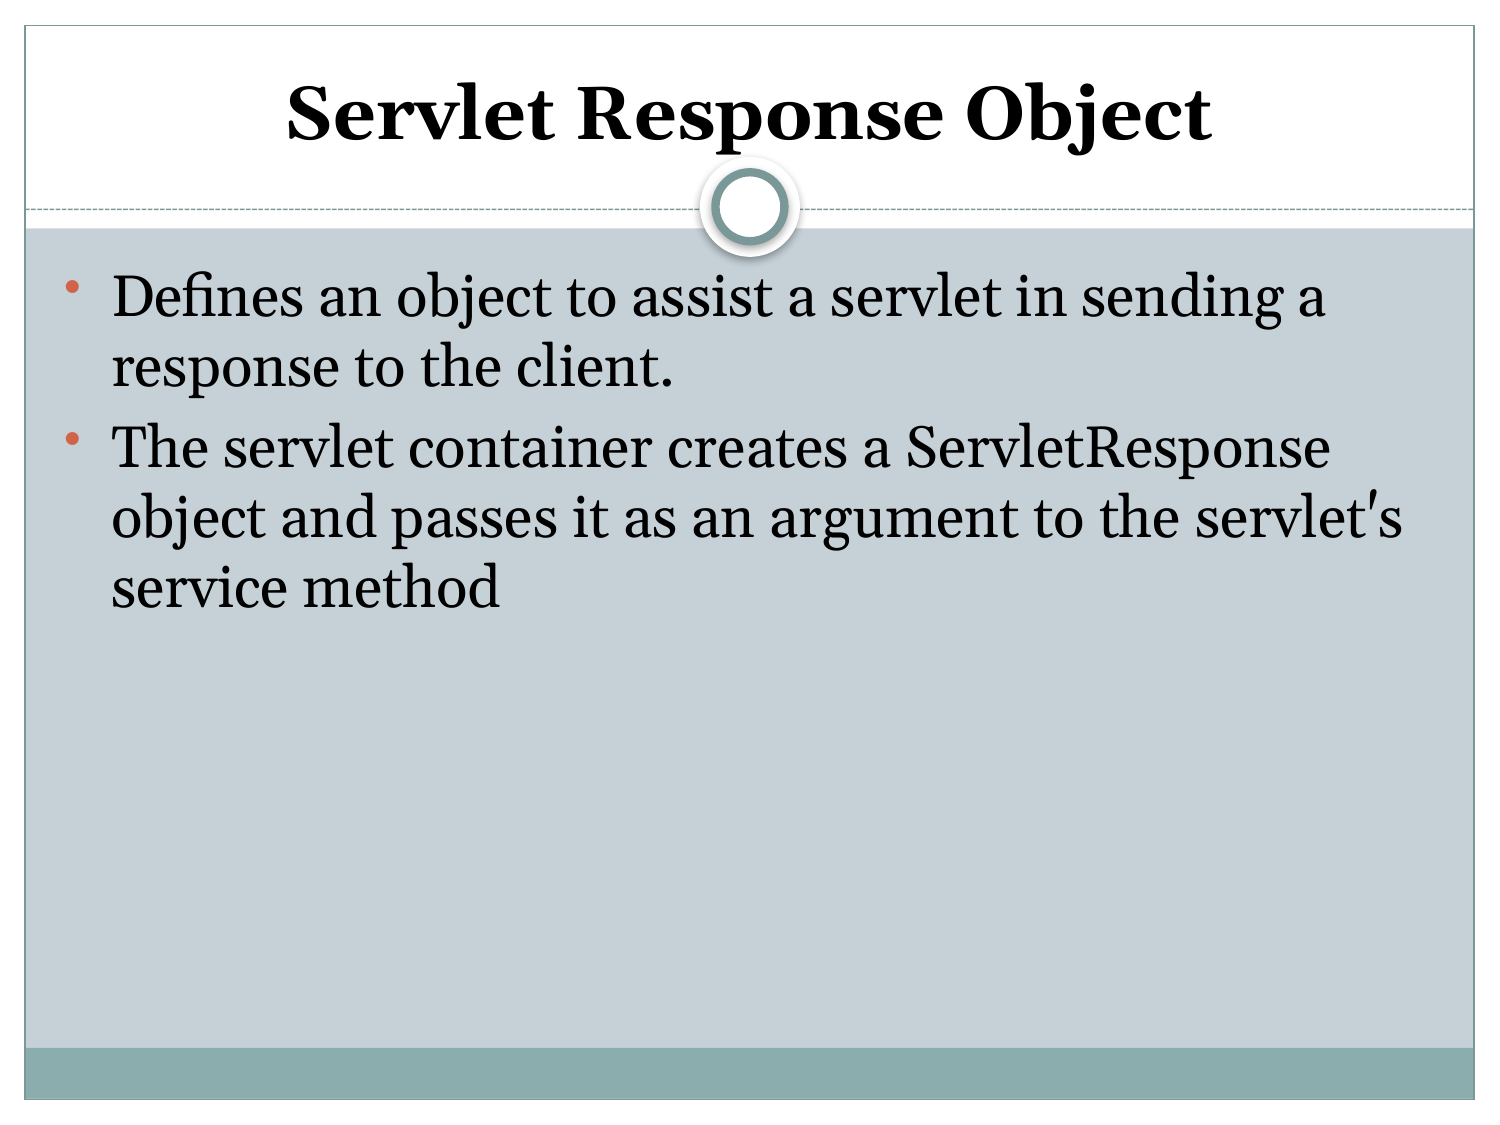

# Servlet Response Object
Defines an object to assist a servlet in sending a response to the client.
The servlet container creates a ServletResponse object and passes it as an argument to the servlet's service method